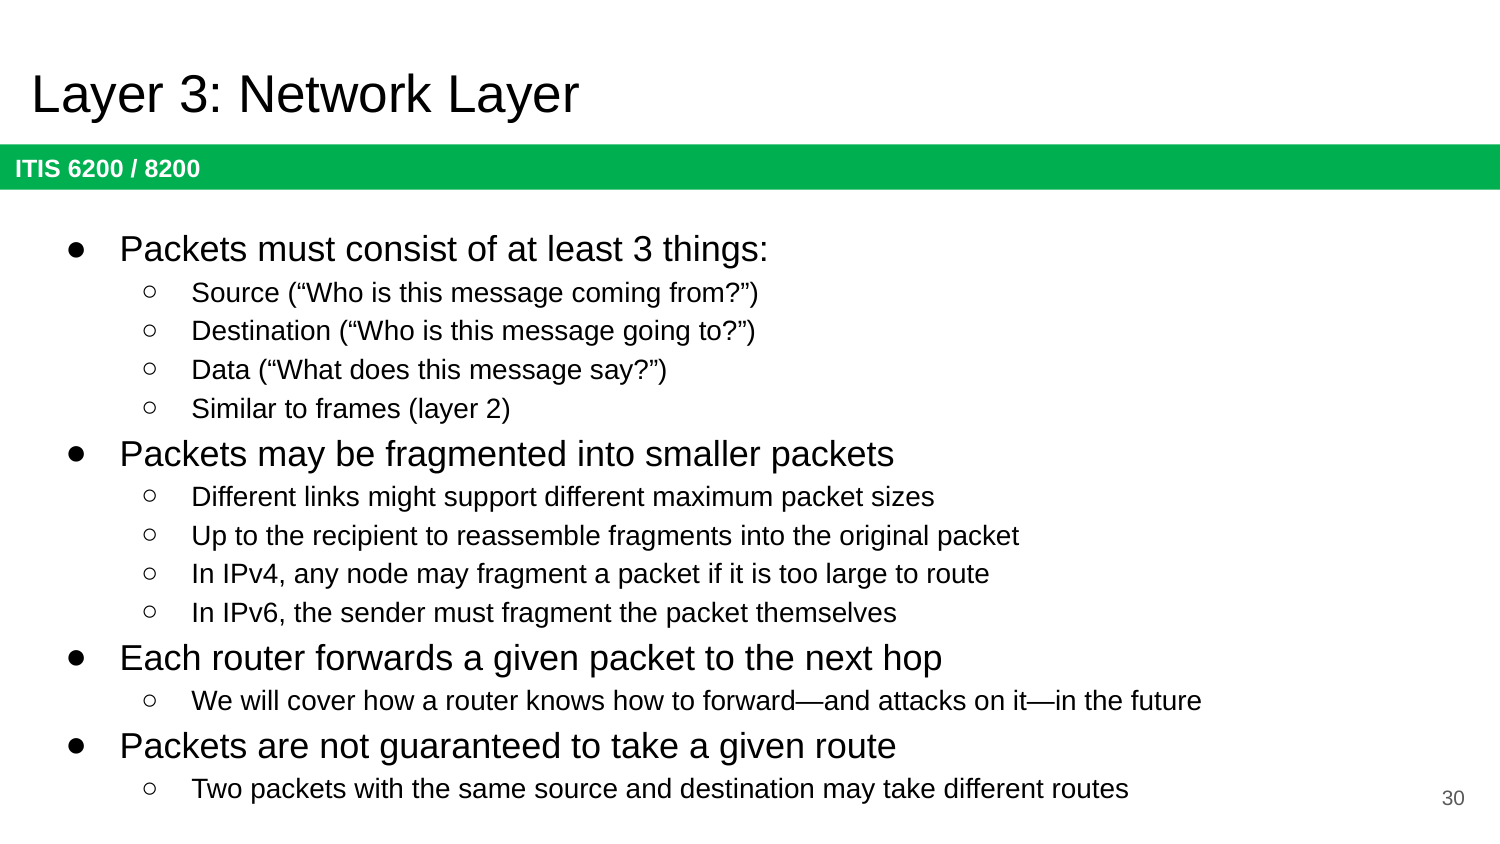

# Layer 3: Network Layer
Packets must consist of at least 3 things:
Source (“Who is this message coming from?”)
Destination (“Who is this message going to?”)
Data (“What does this message say?”)
Similar to frames (layer 2)
Packets may be fragmented into smaller packets
Different links might support different maximum packet sizes
Up to the recipient to reassemble fragments into the original packet
In IPv4, any node may fragment a packet if it is too large to route
In IPv6, the sender must fragment the packet themselves
Each router forwards a given packet to the next hop
We will cover how a router knows how to forward—and attacks on it—in the future
Packets are not guaranteed to take a given route
Two packets with the same source and destination may take different routes
30